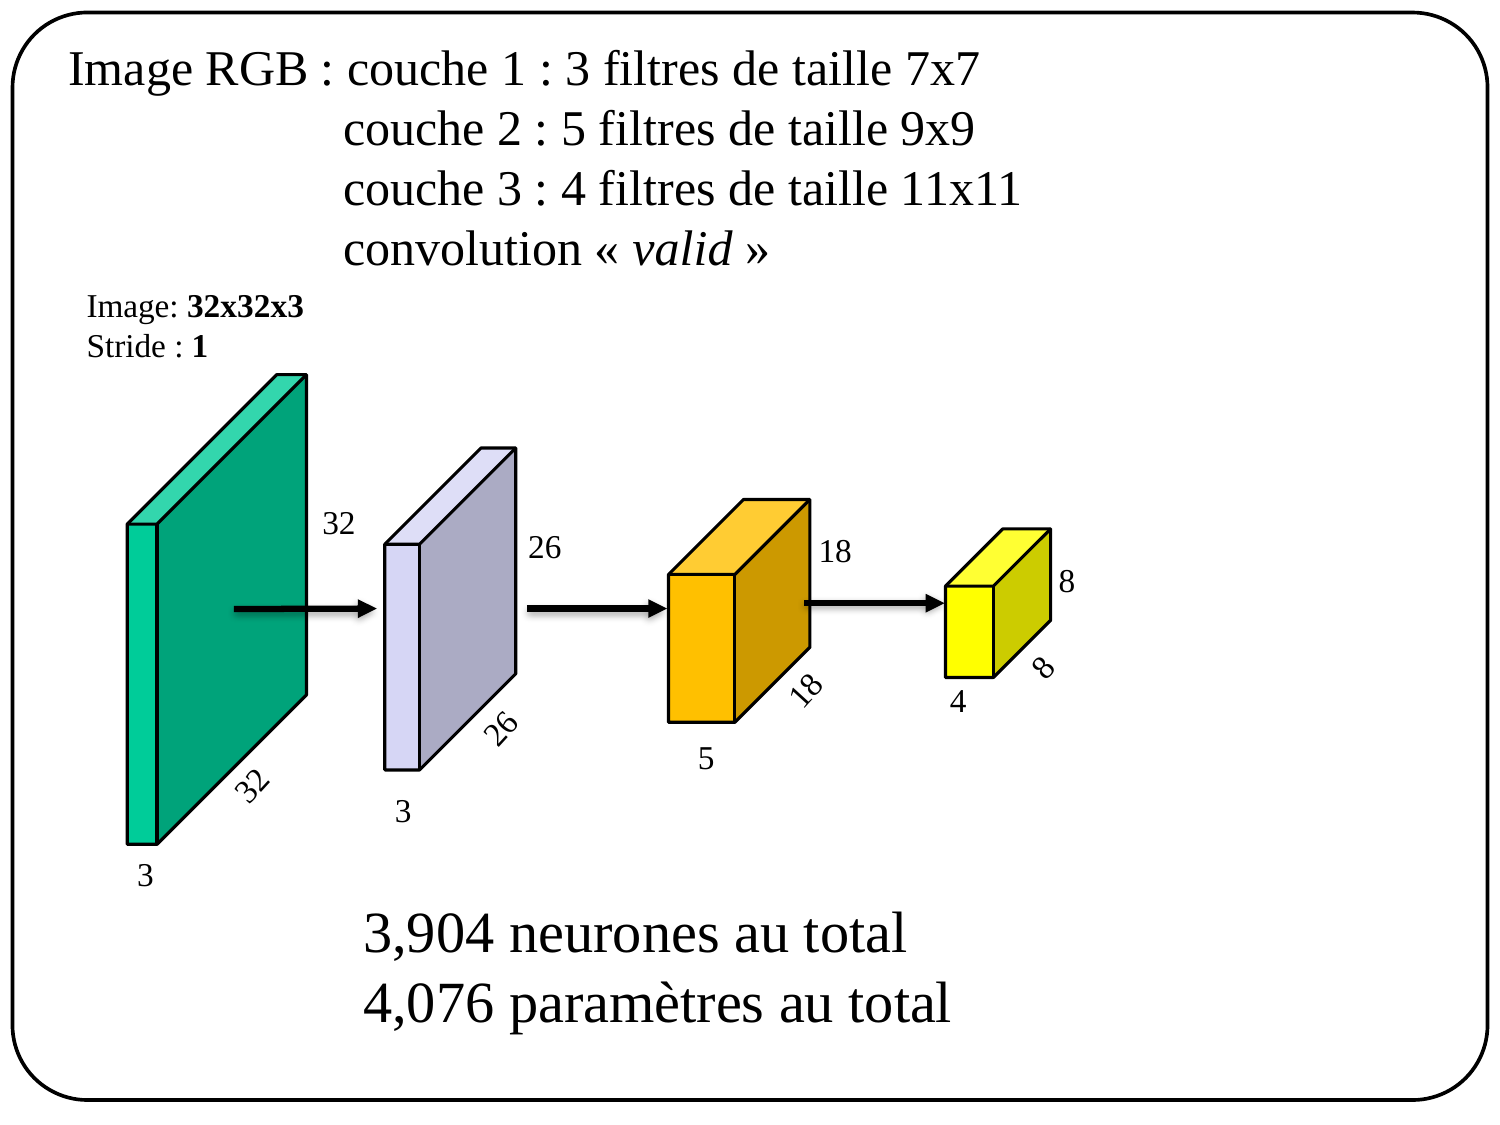

Image RGB : couche 1 : 3 filtres de taille 7x7
	          couche 2 : 5 filtres de taille 9x9
                      couche 3 : 4 filtres de taille 11x11
	          convolution « valid »
Image: 32x32x3
Stride : 1

32

26
18

8
8
18
  4
26
  5
32
  3
  3
3,904 neurones au total
4,076 paramètres au total